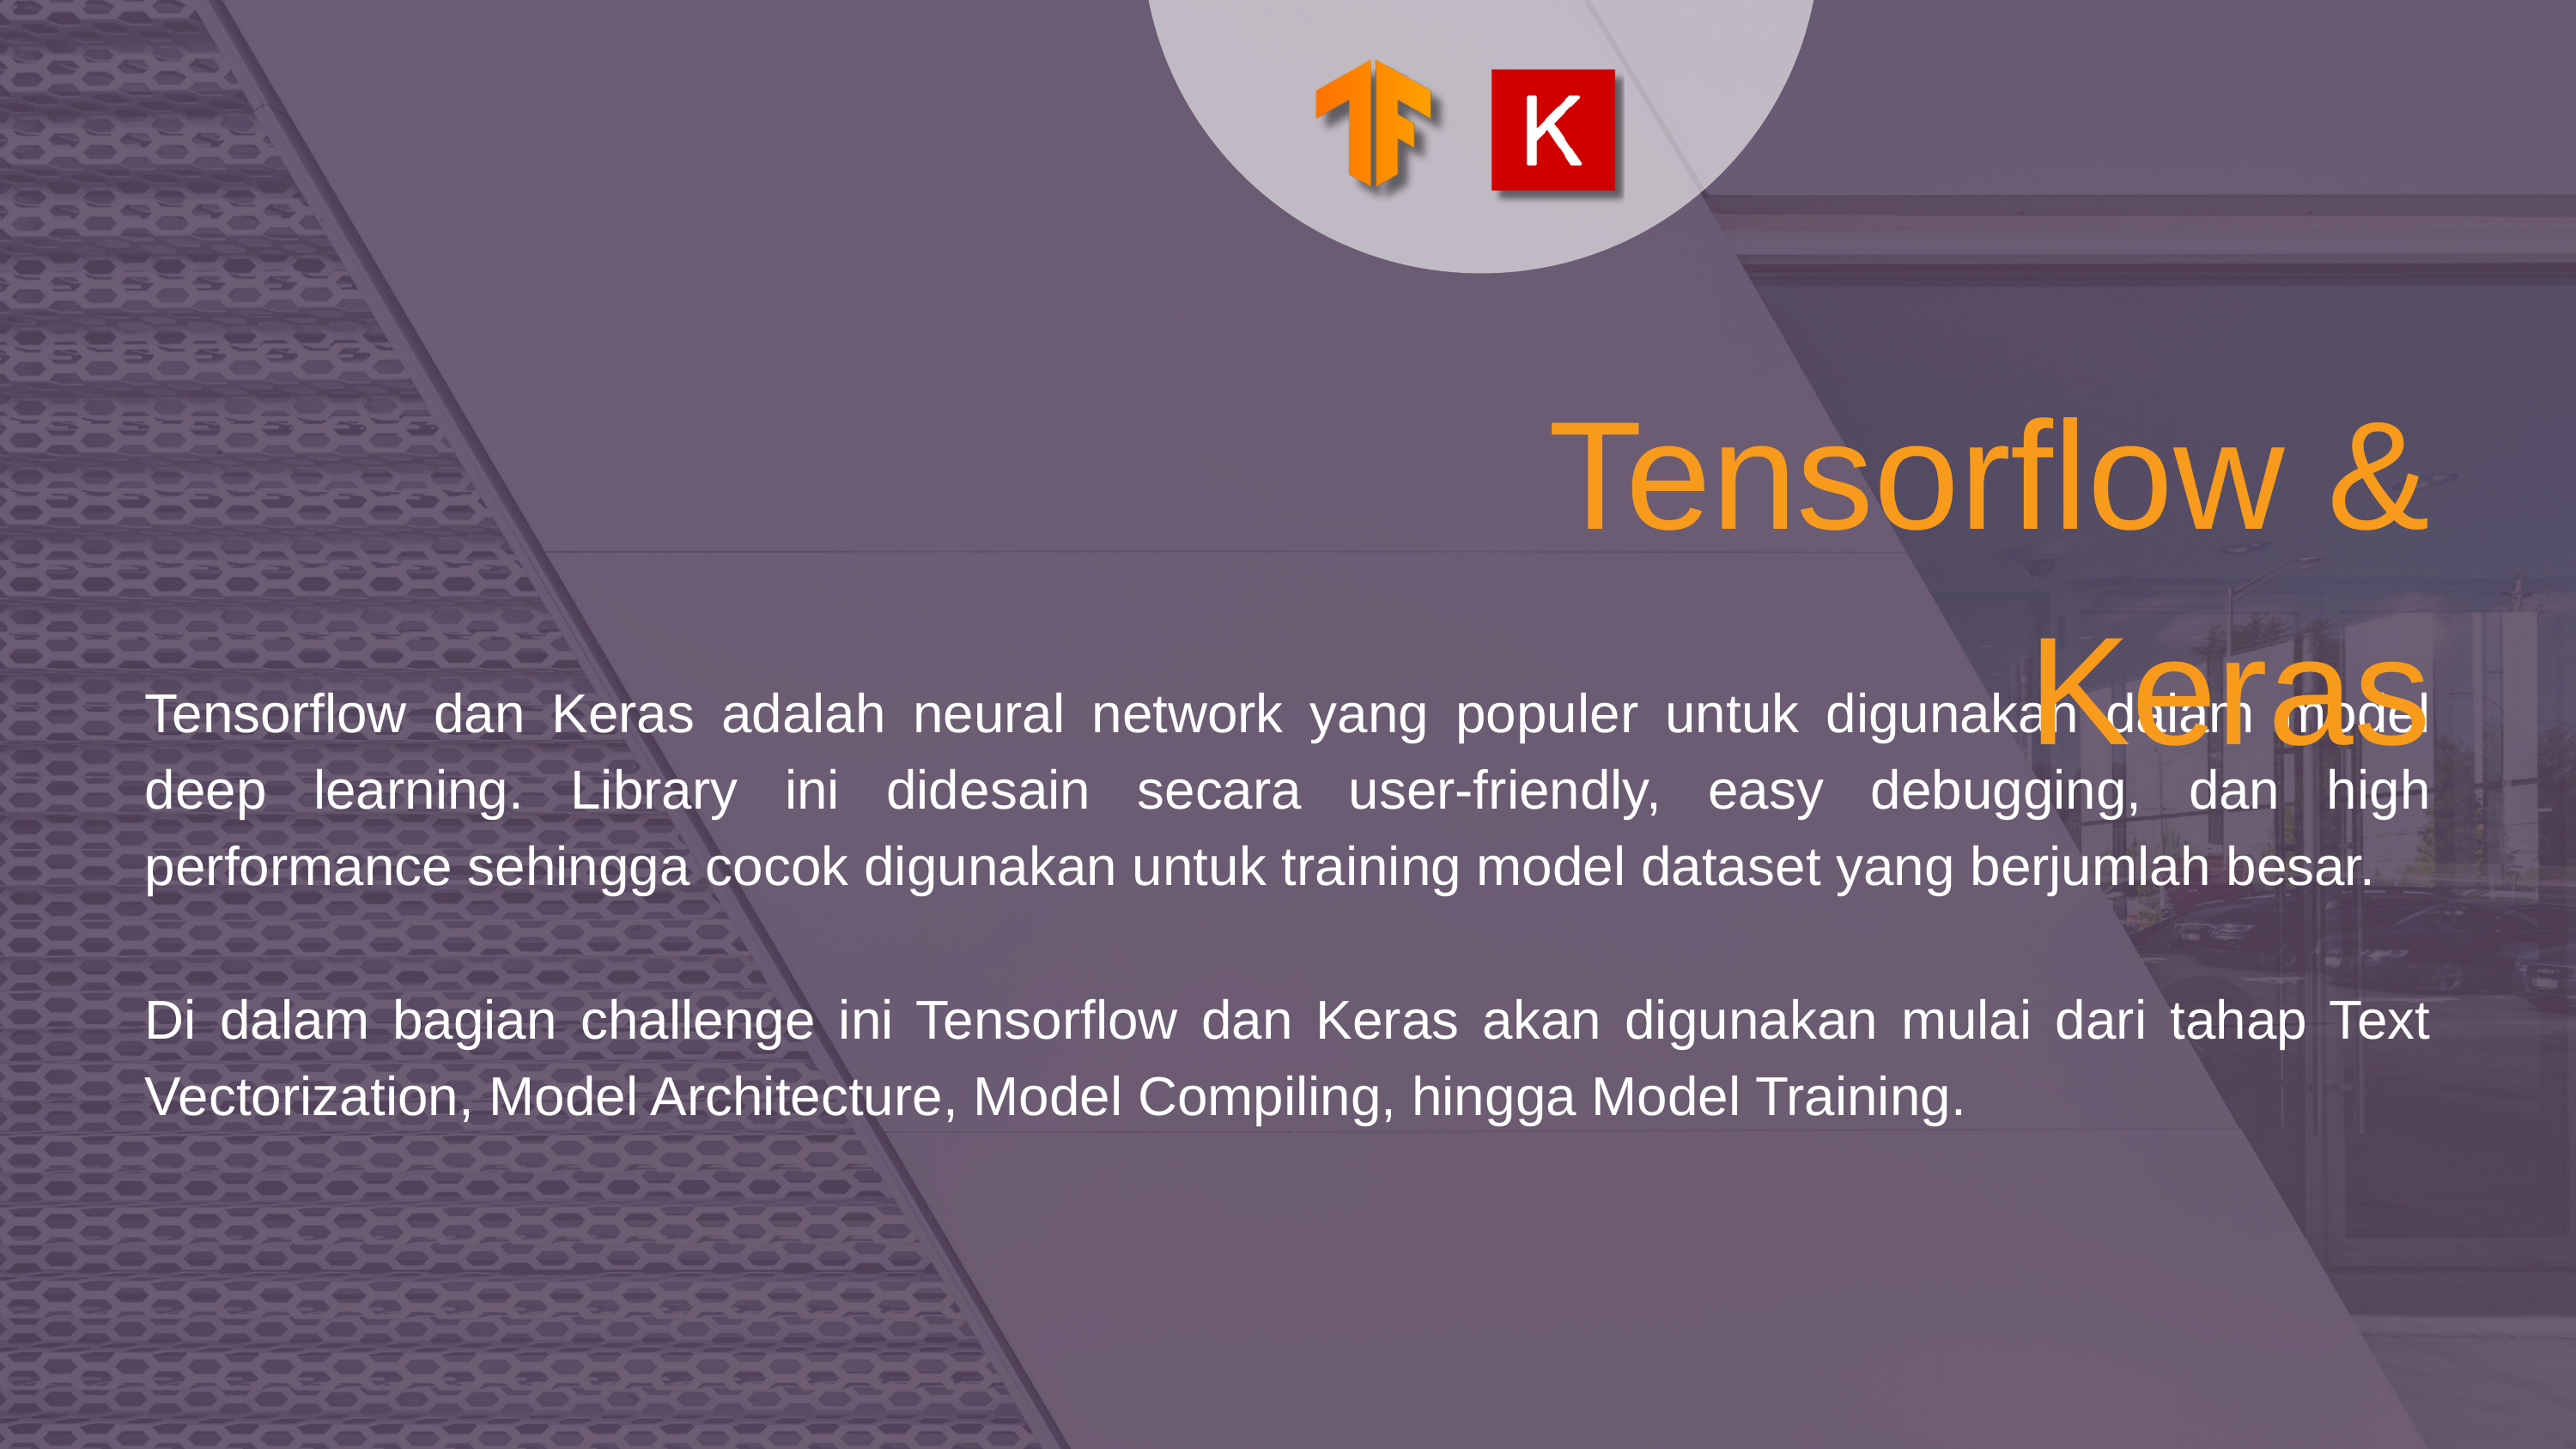

Tensorflow & Keras
Tensorflow dan Keras adalah neural network yang populer untuk digunakan dalam model deep learning. Library ini didesain secara user-friendly, easy debugging, dan high performance sehingga cocok digunakan untuk training model dataset yang berjumlah besar.

Di dalam bagian challenge ini Tensorflow dan Keras akan digunakan mulai dari tahap Text Vectorization, Model Architecture, Model Compiling, hingga Model Training.